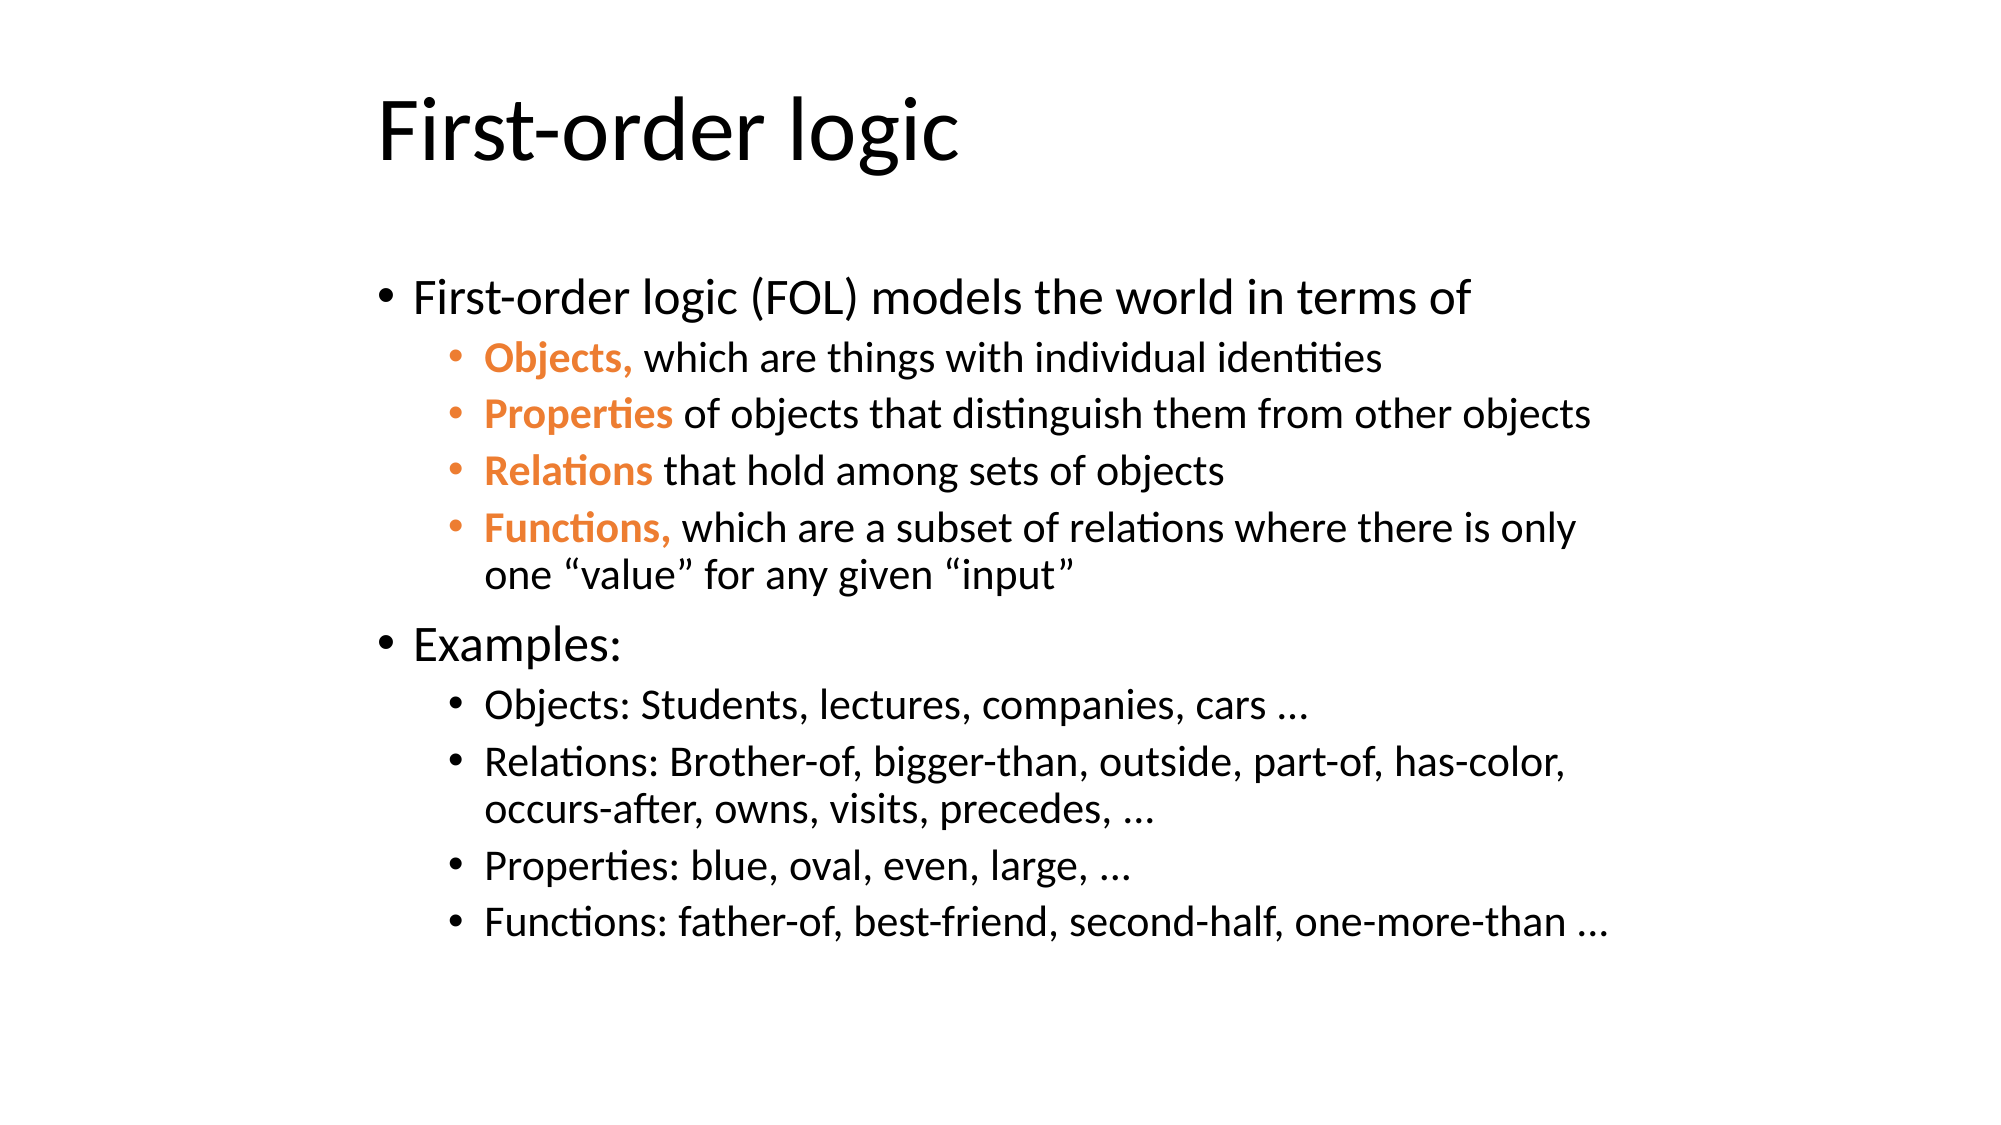

# First-order logic
First-order logic (FOL) models the world in terms of
Objects, which are things with individual identities
Properties of objects that distinguish them from other objects
Relations that hold among sets of objects
Functions, which are a subset of relations where there is only one “value” for any given “input”
Examples:
Objects: Students, lectures, companies, cars ...
Relations: Brother-of, bigger-than, outside, part-of, has-color, occurs-after, owns, visits, precedes, ...
Properties: blue, oval, even, large, ...
Functions: father-of, best-friend, second-half, one-more-than ...